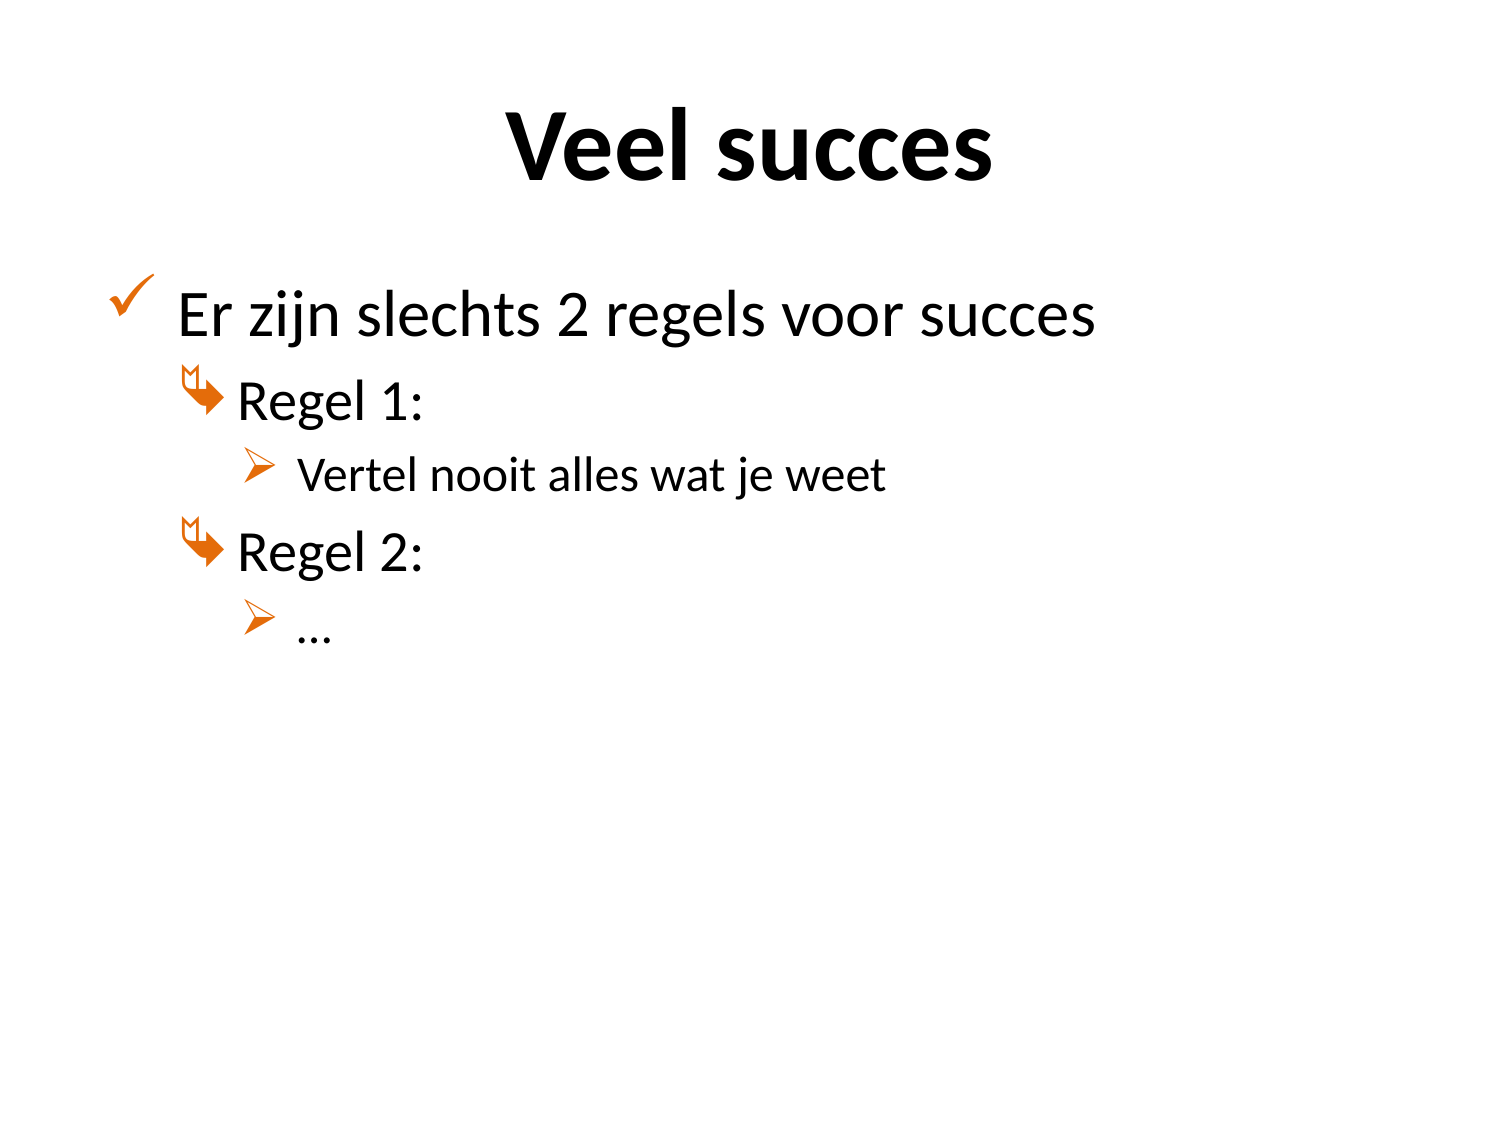

# Veel succes
Er zijn slechts 2 regels voor succes
Regel 1:
Vertel nooit alles wat je weet
Regel 2:
…